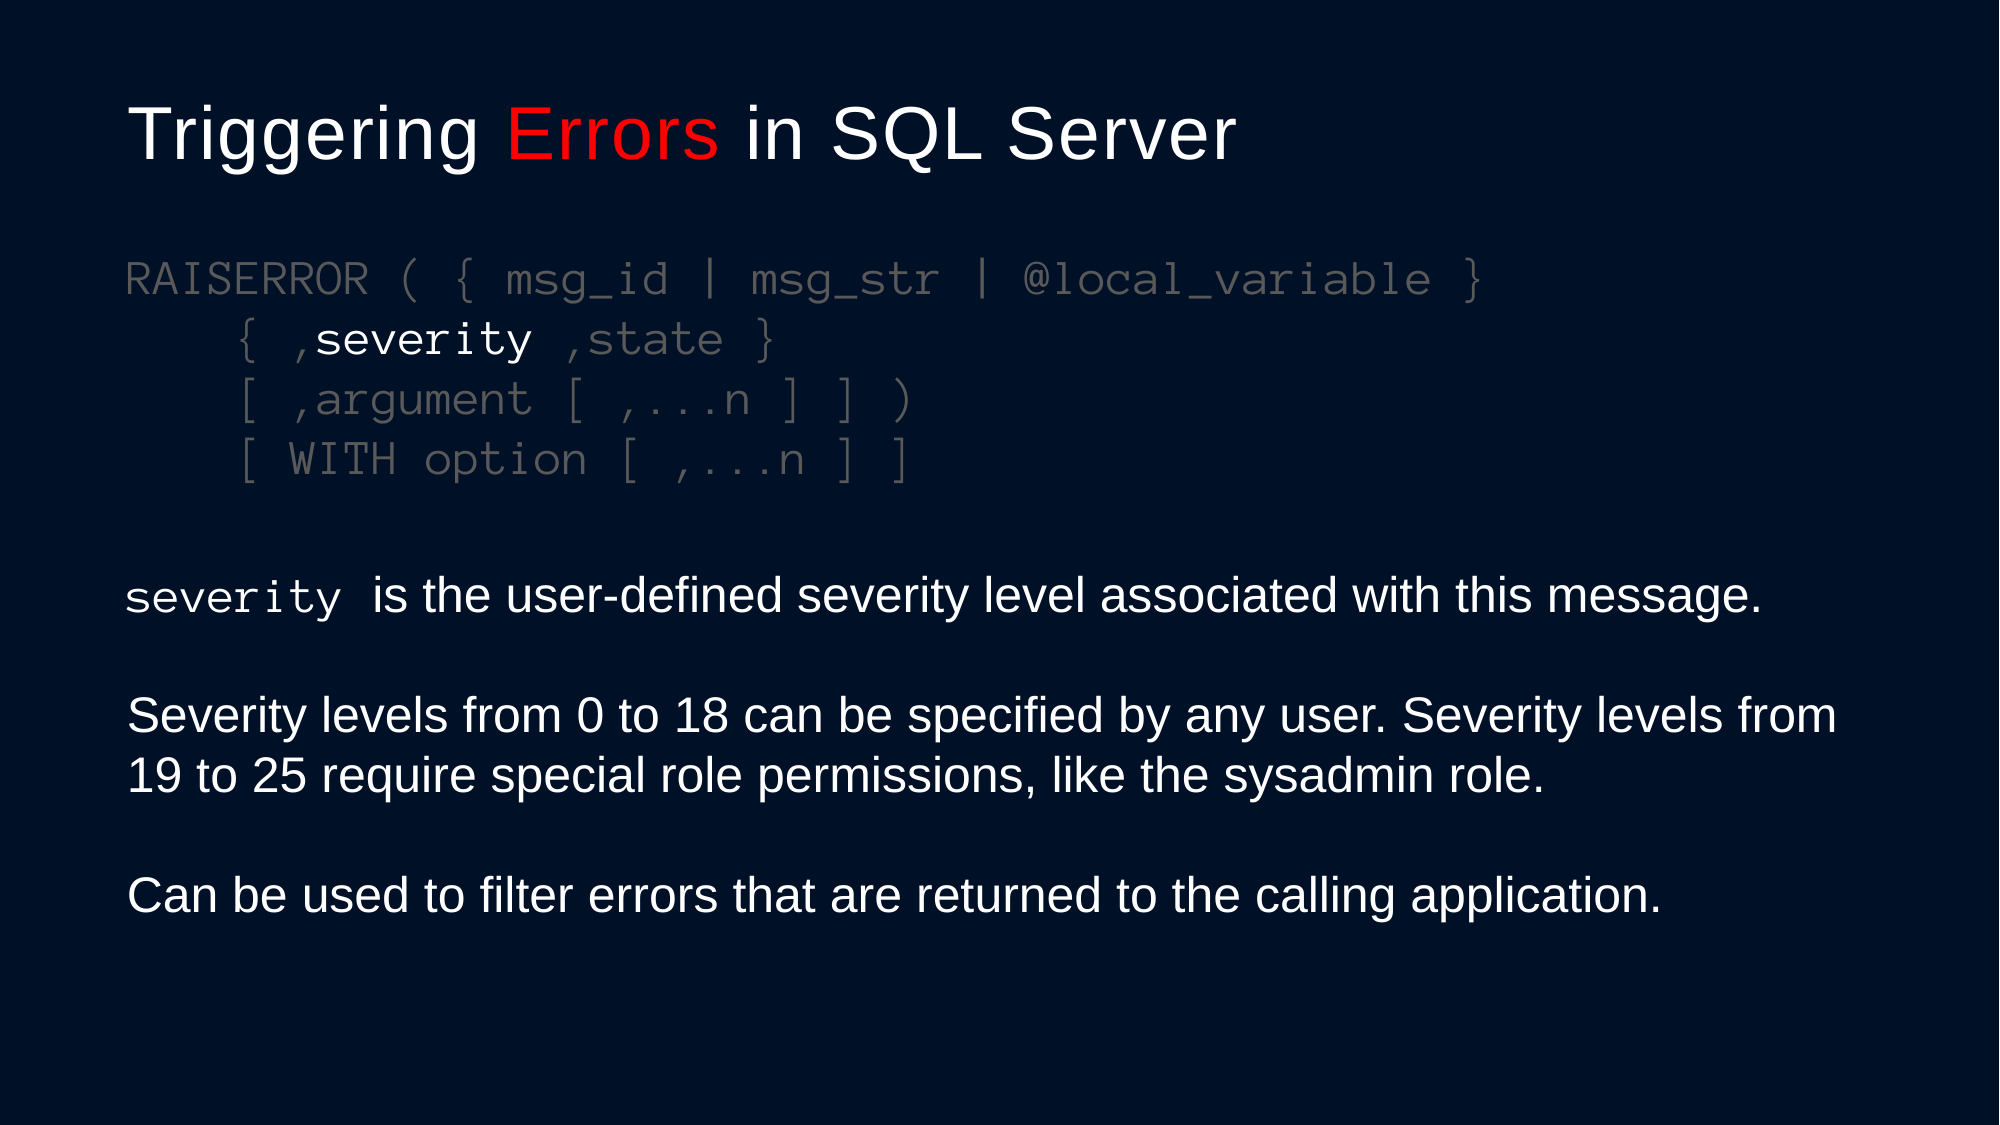

Triggering Errors in SQL Server
RAISERROR ( { msg_id | msg_str | @local_variable }
    { ,severity ,state }
    [ ,argument [ ,...n ] ] )
    [ WITH option [ ,...n ] ]
severity is the user-defined severity level associated with this message.

Severity levels from 0 to 18 can be specified by any user. Severity levels from 19 to 25 require special role permissions, like the sysadmin role.

Can be used to filter errors that are returned to the calling application.